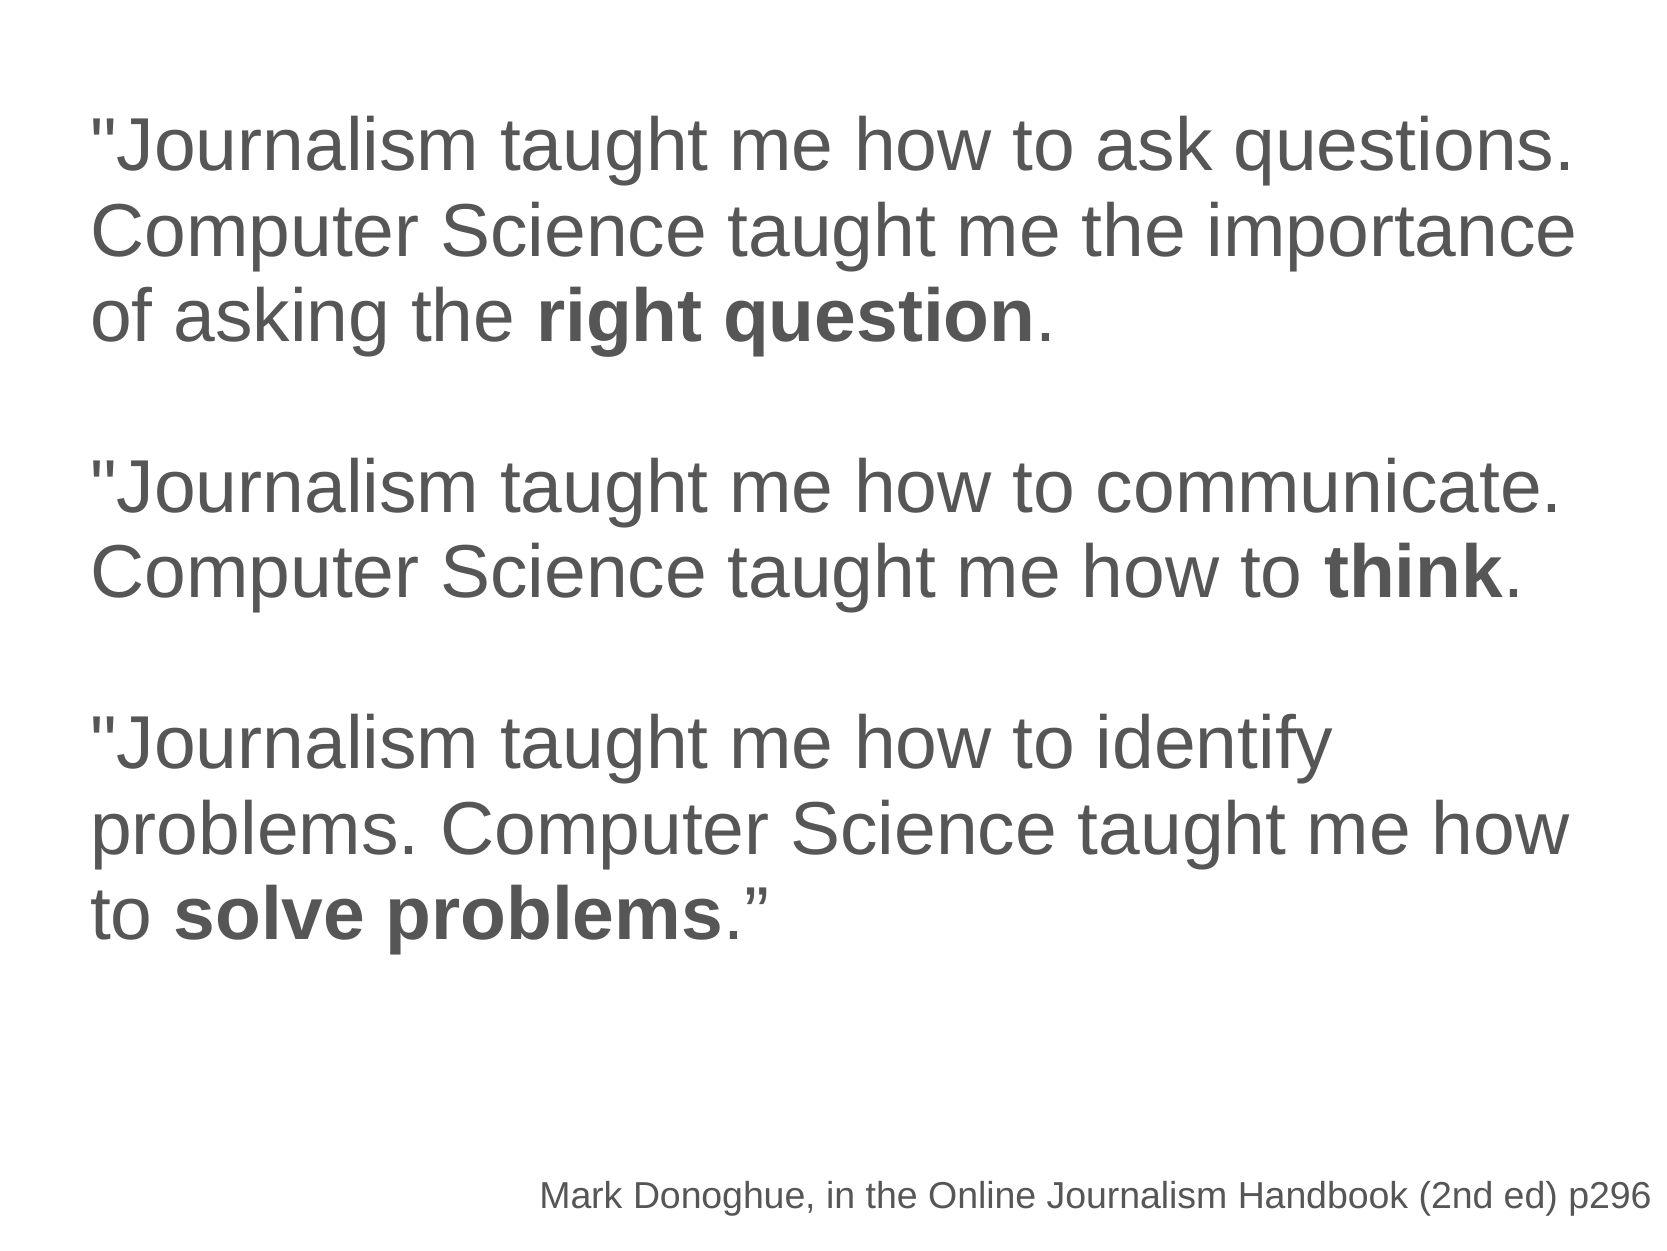

"Journalism taught me how to ask questions. Computer Science taught me the importance of asking the right question.

"Journalism taught me how to communicate. Computer Science taught me how to think.

"Journalism taught me how to identify problems. Computer Science taught me how to solve problems.”
Mark Donoghue, in the Online Journalism Handbook (2nd ed) p296